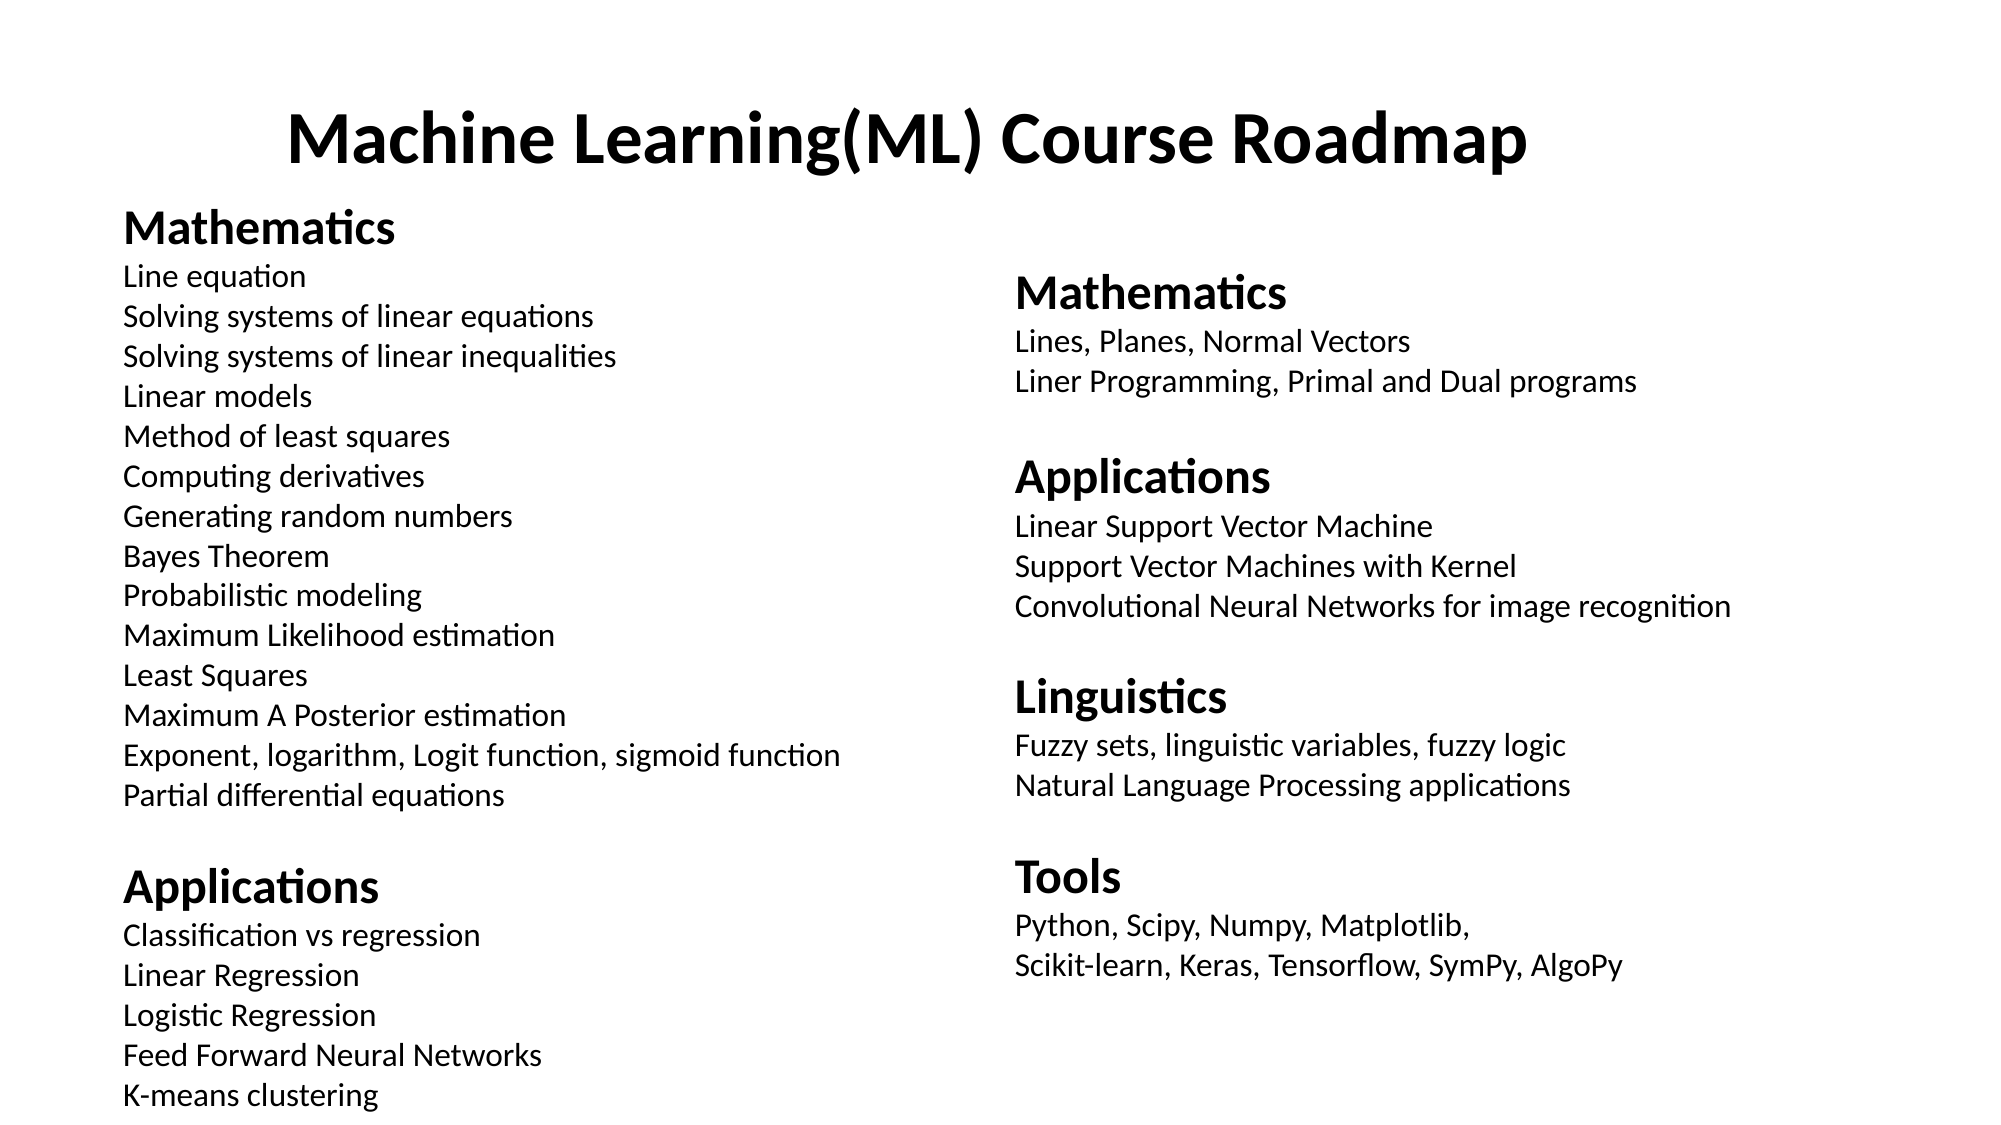

Machine Learning(ML) Course Roadmap
Mathematics
Line equation
Solving systems of linear equations
Solving systems of linear inequalities
Linear models
Method of least squares
Computing derivatives
Generating random numbers
Bayes Theorem
Probabilistic modeling
Maximum Likelihood estimation
Least Squares
Maximum A Posterior estimation
Exponent, logarithm, Logit function, sigmoid function
Partial differential equations

Applications
Classification vs regression
Linear Regression
Logistic Regression
Feed Forward Neural Networks
K-means clustering

Mathematics
Lines, Planes, Normal Vectors
Liner Programming, Primal and Dual programs

Applications
Linear Support Vector Machine
Support Vector Machines with Kernel
Convolutional Neural Networks for image recognition

Linguistics
Fuzzy sets, linguistic variables, fuzzy logic
Natural Language Processing applications

Tools
Python, Scipy, Numpy, Matplotlib,
Scikit-learn, Keras, Tensorflow, SymPy, AlgoPy